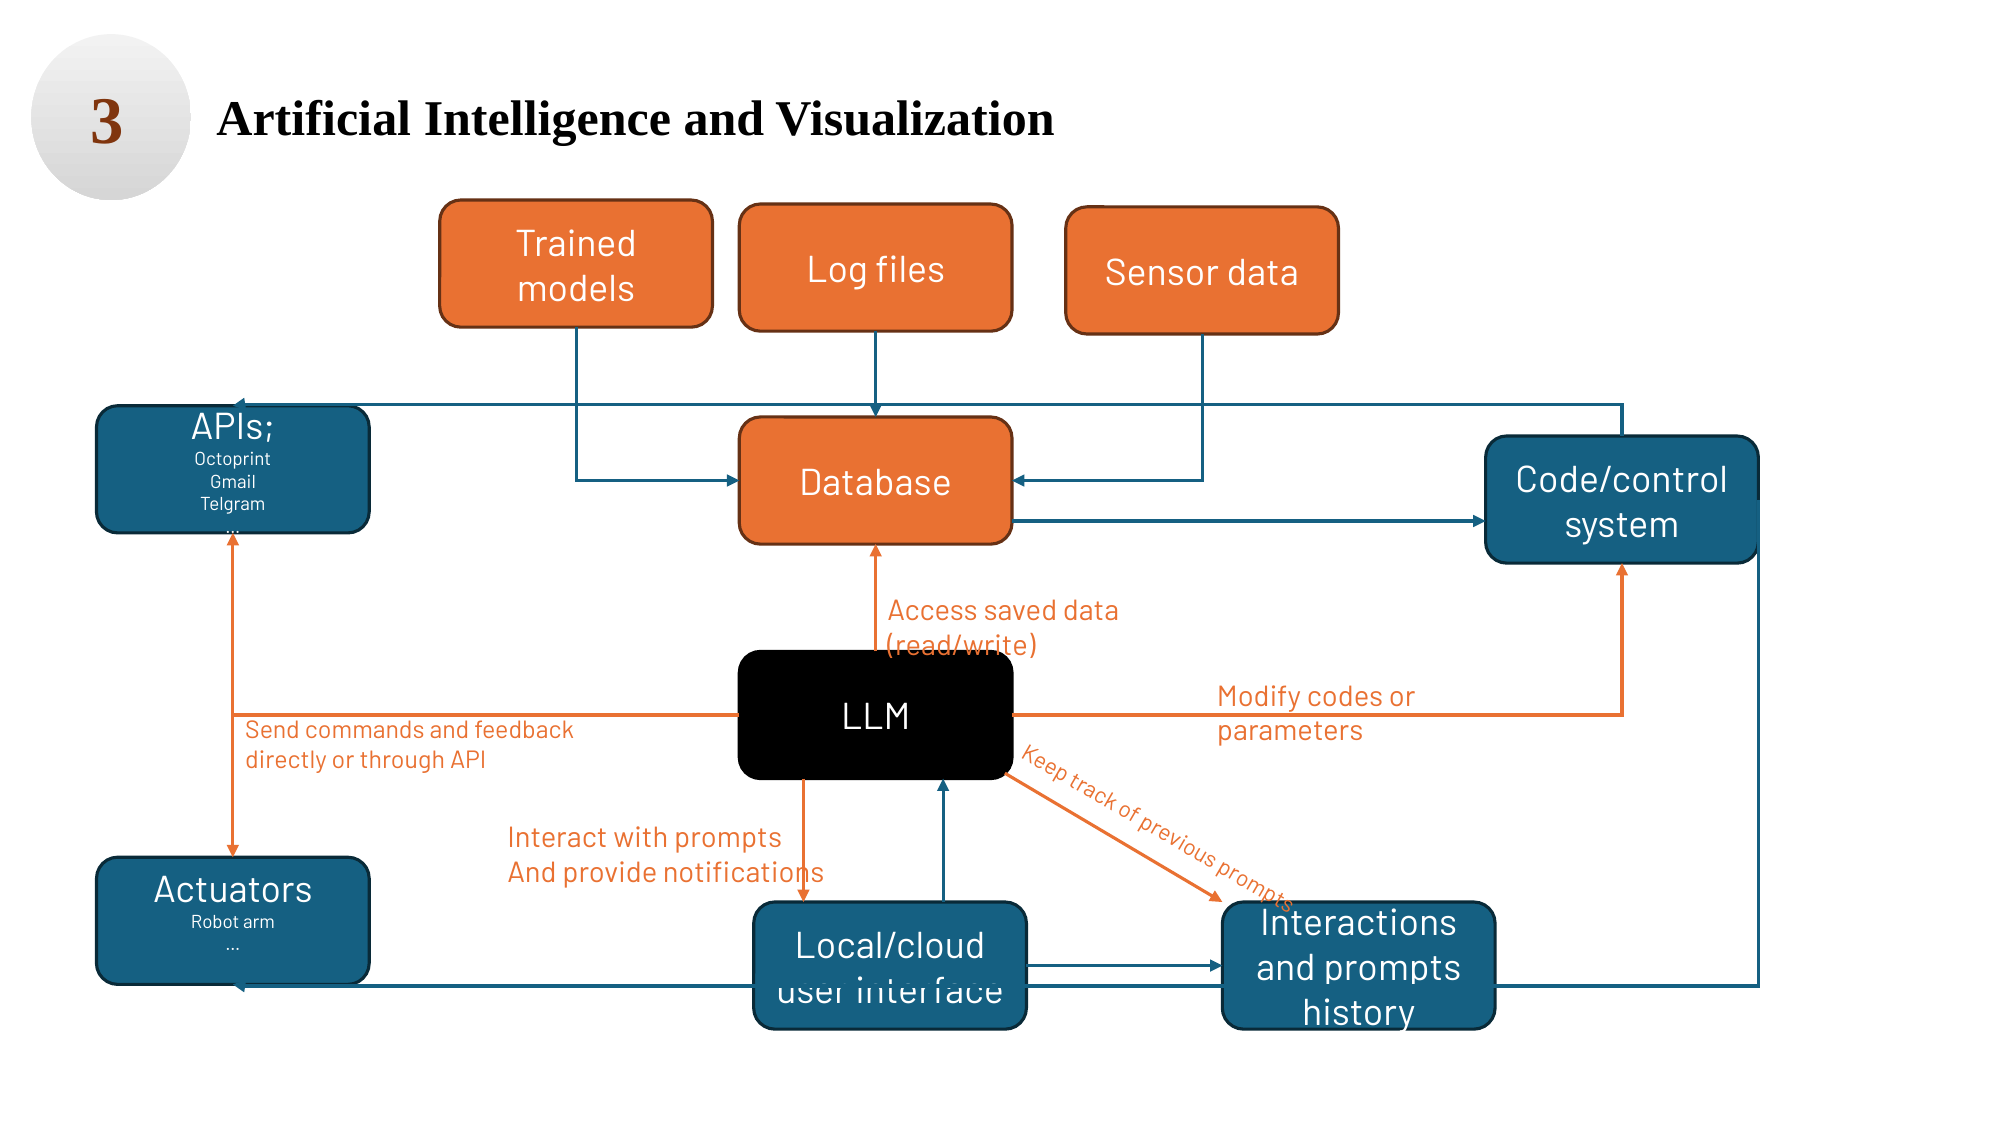

3
Artificial Intelligence and Visualization
Trained models
Log files
Sensor data
APIs;
Octoprint
Gmail
Telgram
…
Database
Code/control system
Access saved data (read/write)
LLM
Modify codes or parameters
Send commands and feedback directly or through API
Interact with prompts
And provide notifications
Keep track of previous prompts
Actuators
Robot arm
…

Interactions and prompts history
Local/cloud user interface